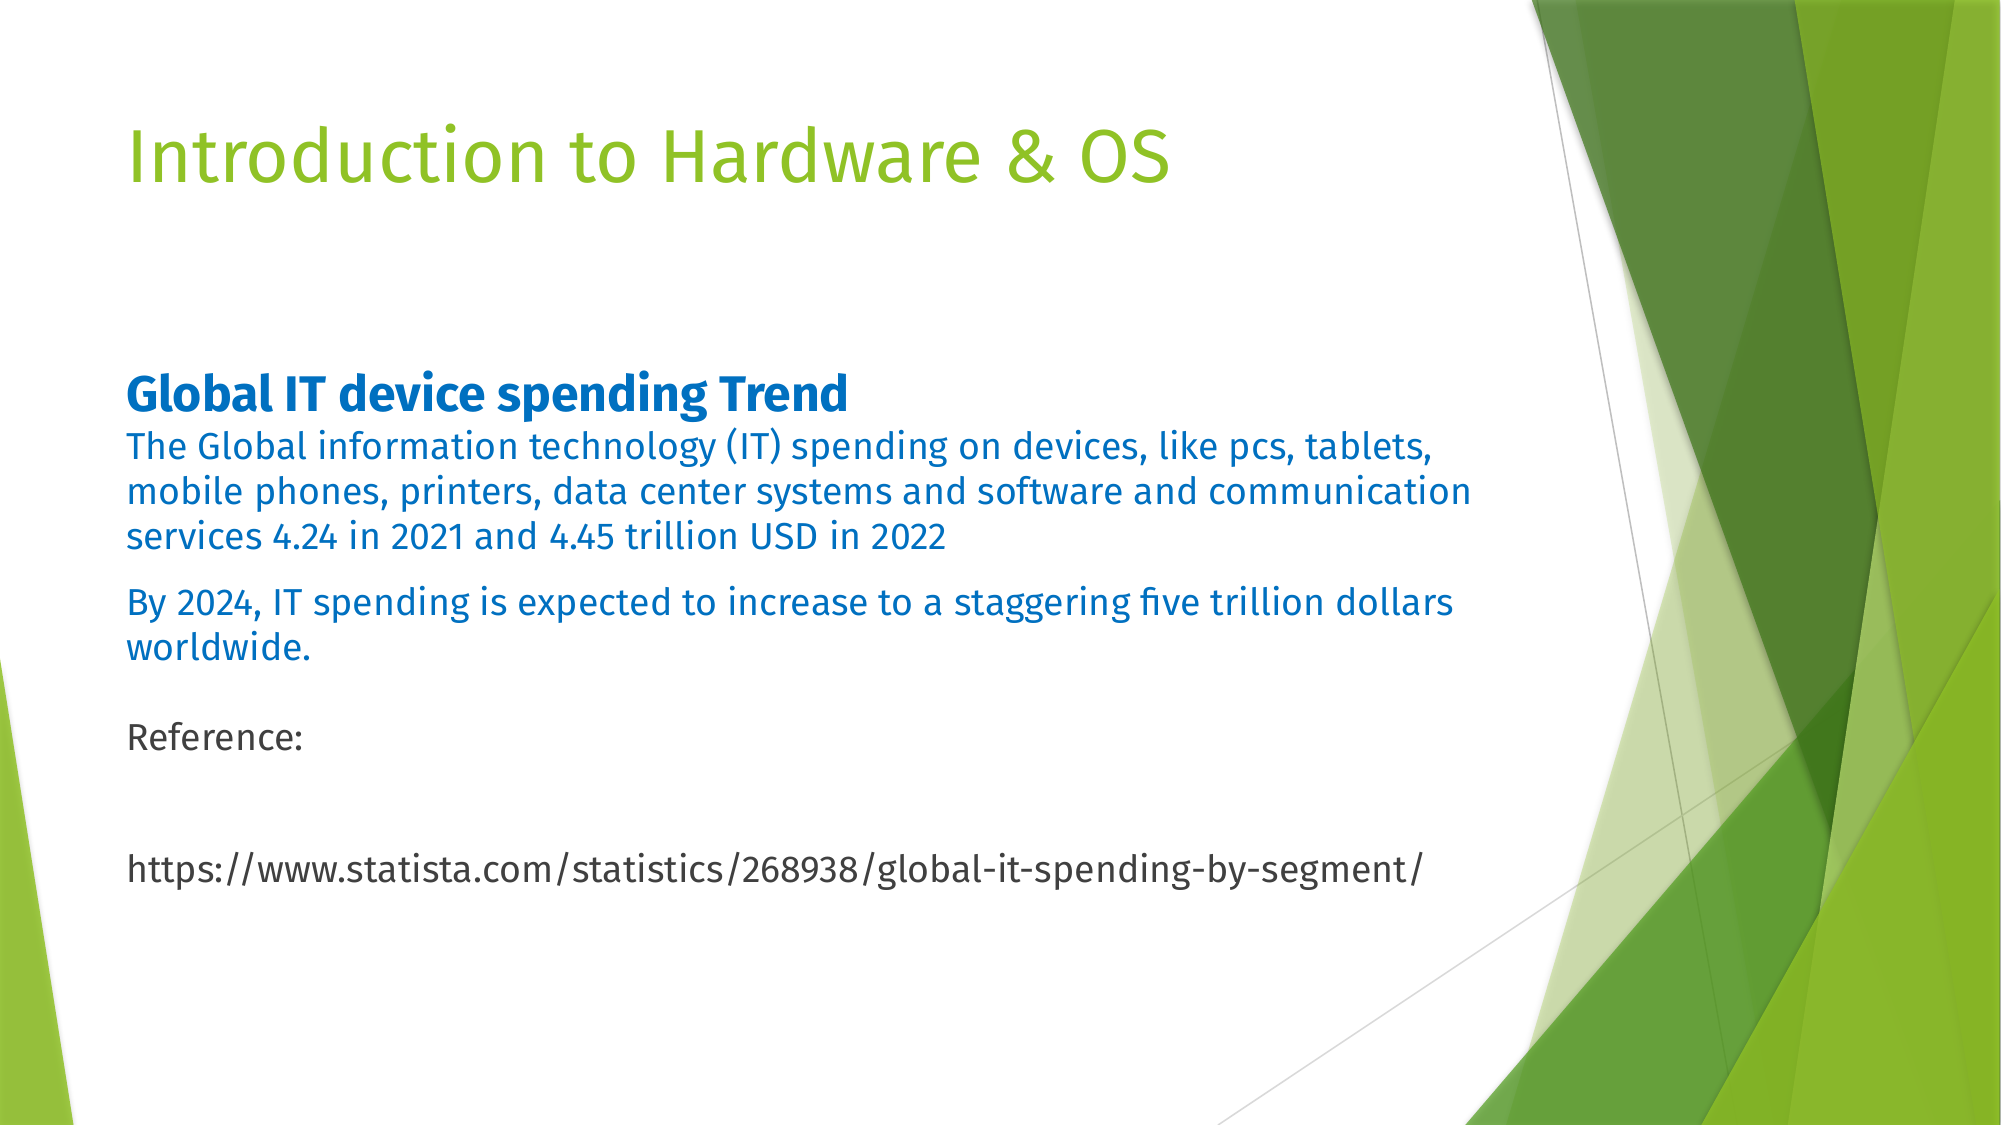

# Introduction to Hardware & OS
Global IT device spending Trend
The Global information technology (IT) spending on devices, like pcs, tablets, mobile phones, printers, data center systems and software and communication services 4.24 in 2021 and 4.45 trillion USD in 2022
By 2024, IT spending is expected to increase to a staggering five trillion dollars worldwide.
Reference:

https://www.statista.com/statistics/268938/global-it-spending-by-segment/